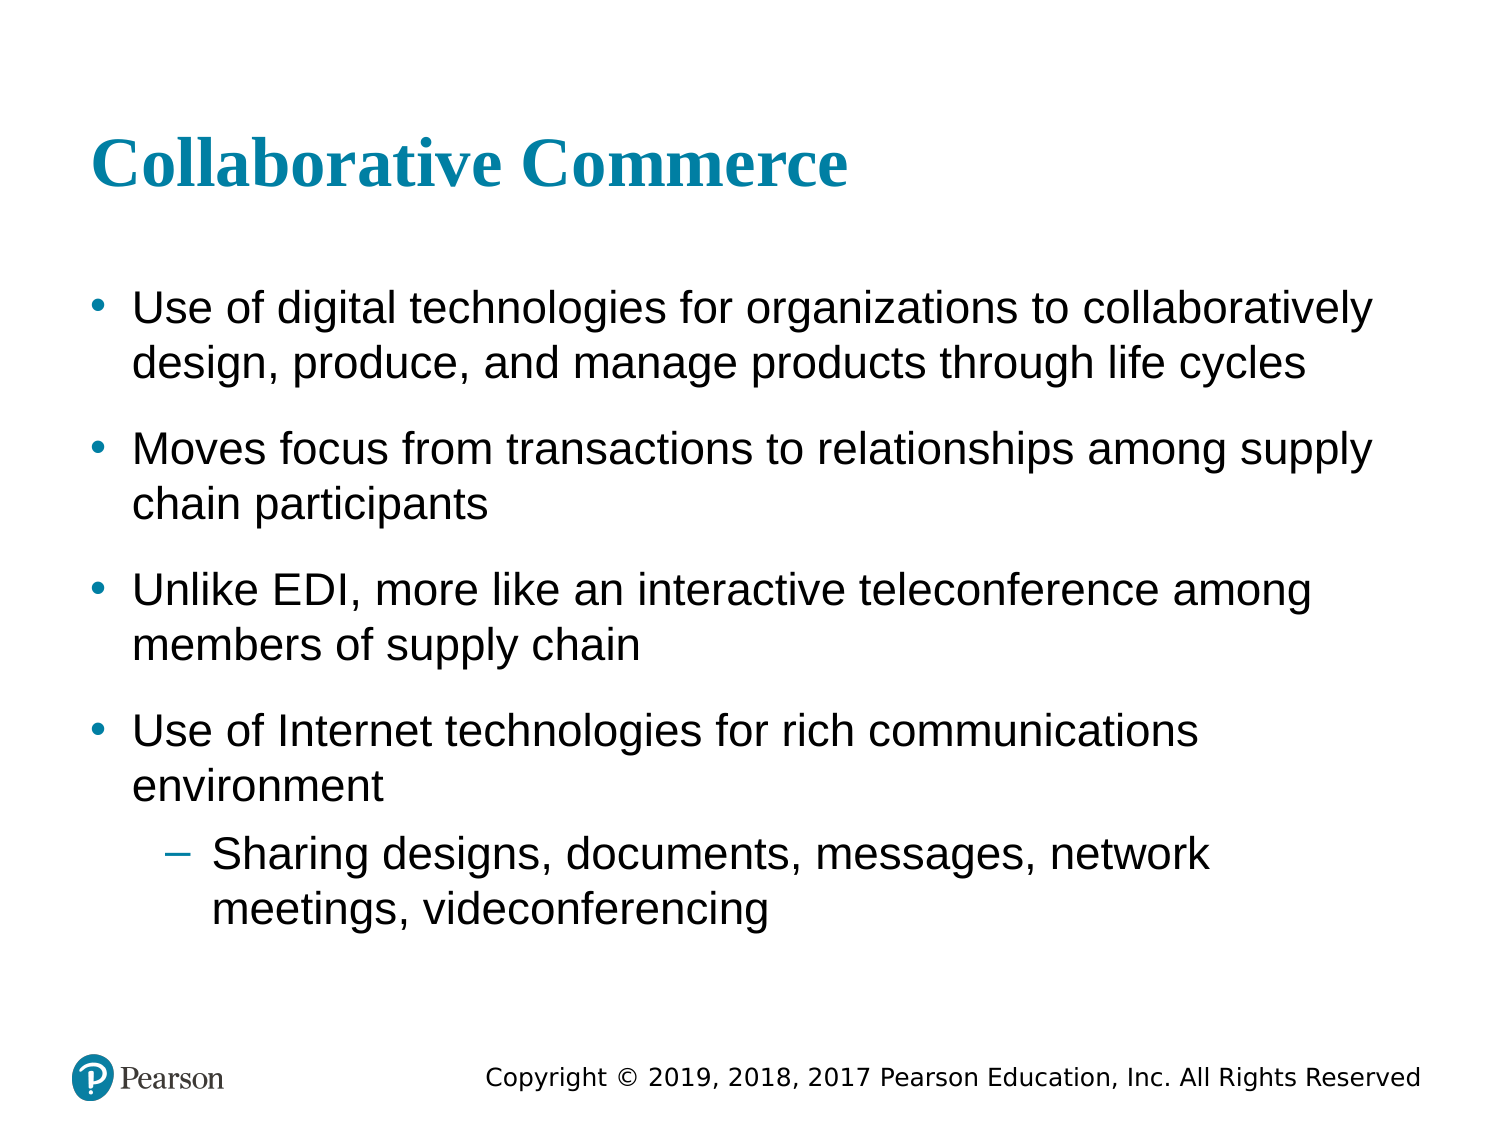

# Collaborative Commerce
Use of digital technologies for organizations to collaboratively design, produce, and manage products through life cycles
Moves focus from transactions to relationships among supply chain participants
Unlike E D I, more like an interactive teleconference among members of supply chain
Use of Internet technologies for rich communications environment
Sharing designs, documents, messages, network meetings, videconferencing